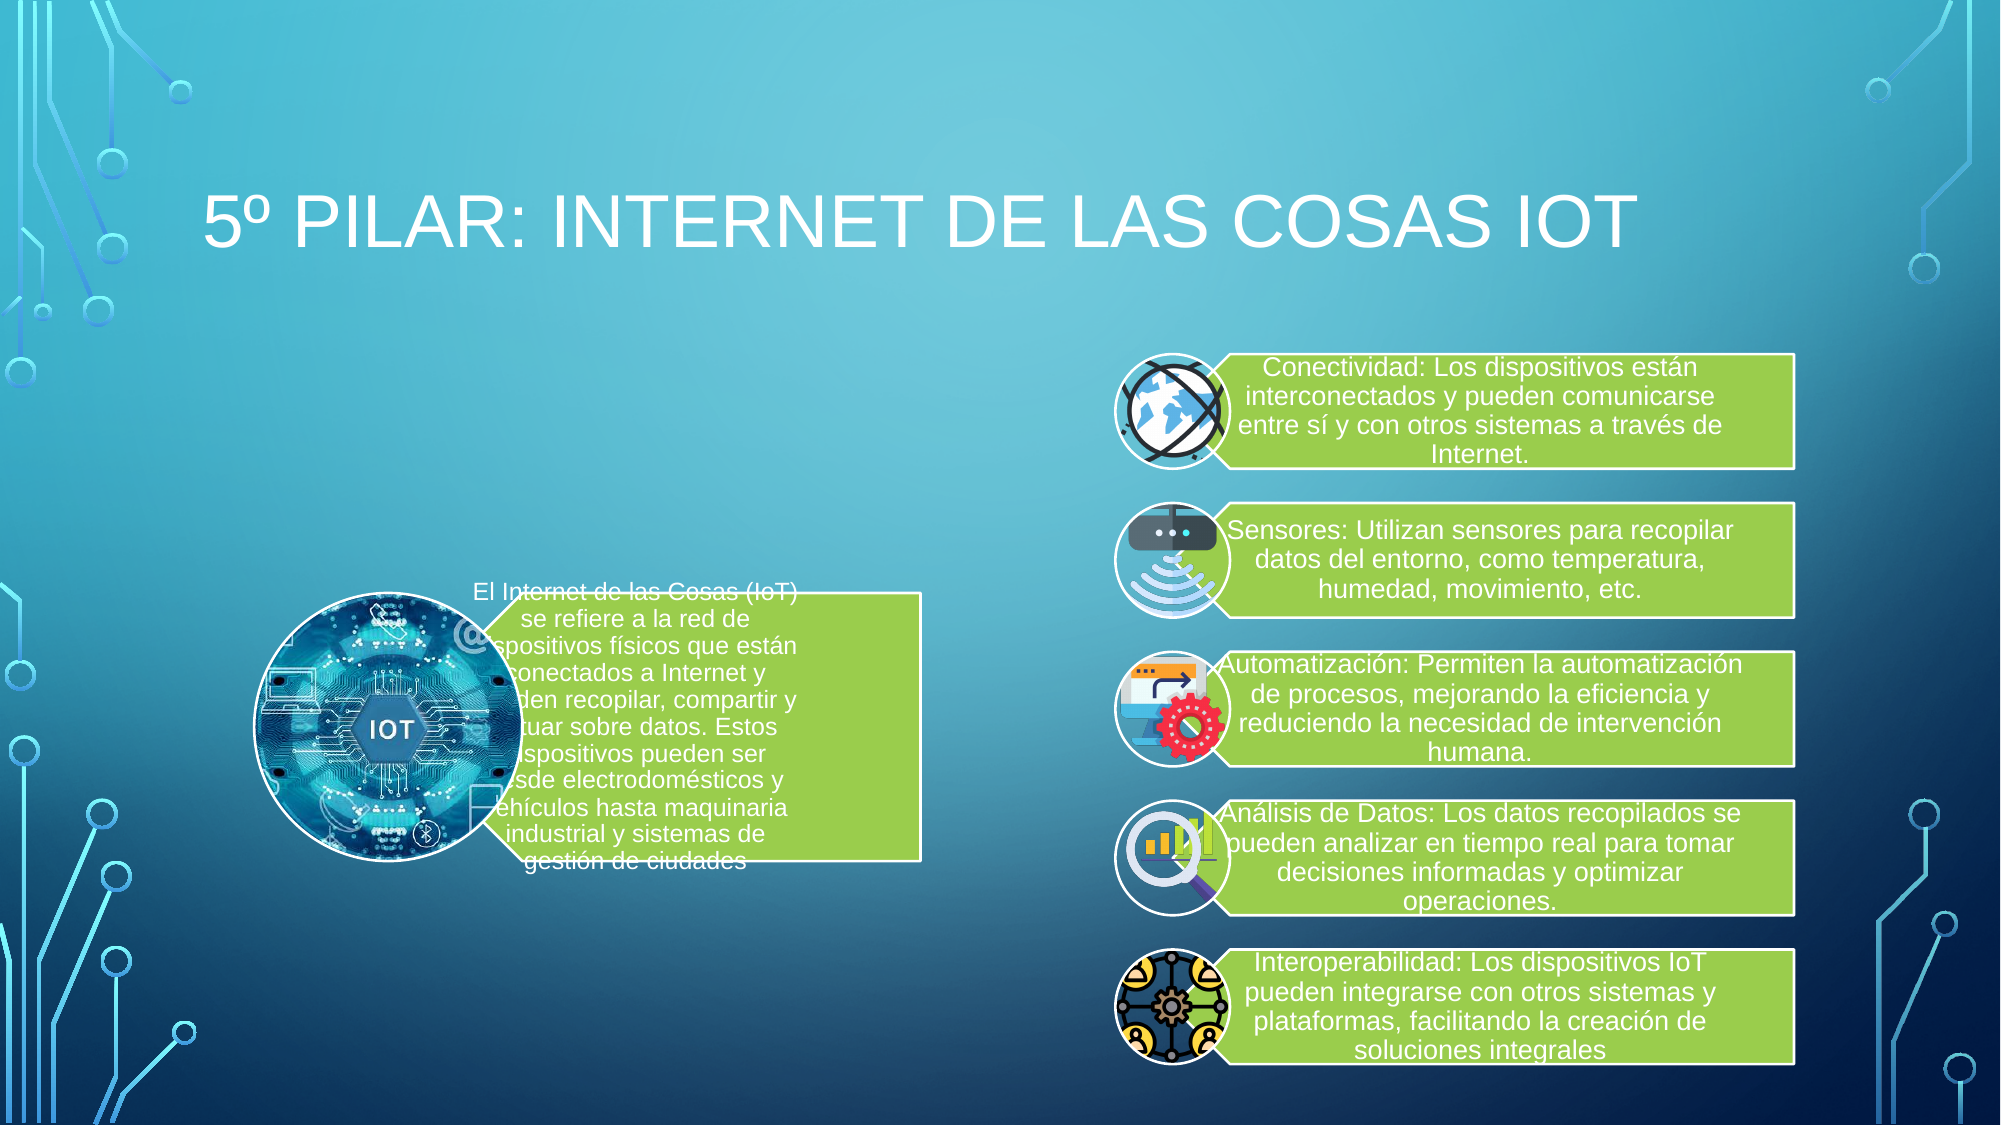

# 5º Pilar: Internet de las Cosas IoT
Conectividad: Los dispositivos están interconectados y pueden comunicarse entre sí y con otros sistemas a través de Internet.
Sensores: Utilizan sensores para recopilar datos del entorno, como temperatura, humedad, movimiento, etc.
Automatización: Permiten la automatización de procesos, mejorando la eficiencia y reduciendo la necesidad de intervención humana.
Análisis de Datos: Los datos recopilados se pueden analizar en tiempo real para tomar decisiones informadas y optimizar operaciones.
Interoperabilidad: Los dispositivos IoT pueden integrarse con otros sistemas y plataformas, facilitando la creación de soluciones integrales
El Internet de las Cosas (IoT) se refiere a la red de dispositivos físicos que están conectados a Internet y pueden recopilar, compartir y actuar sobre datos. Estos dispositivos pueden ser desde electrodomésticos y vehículos hasta maquinaria industrial y sistemas de gestión de ciudades